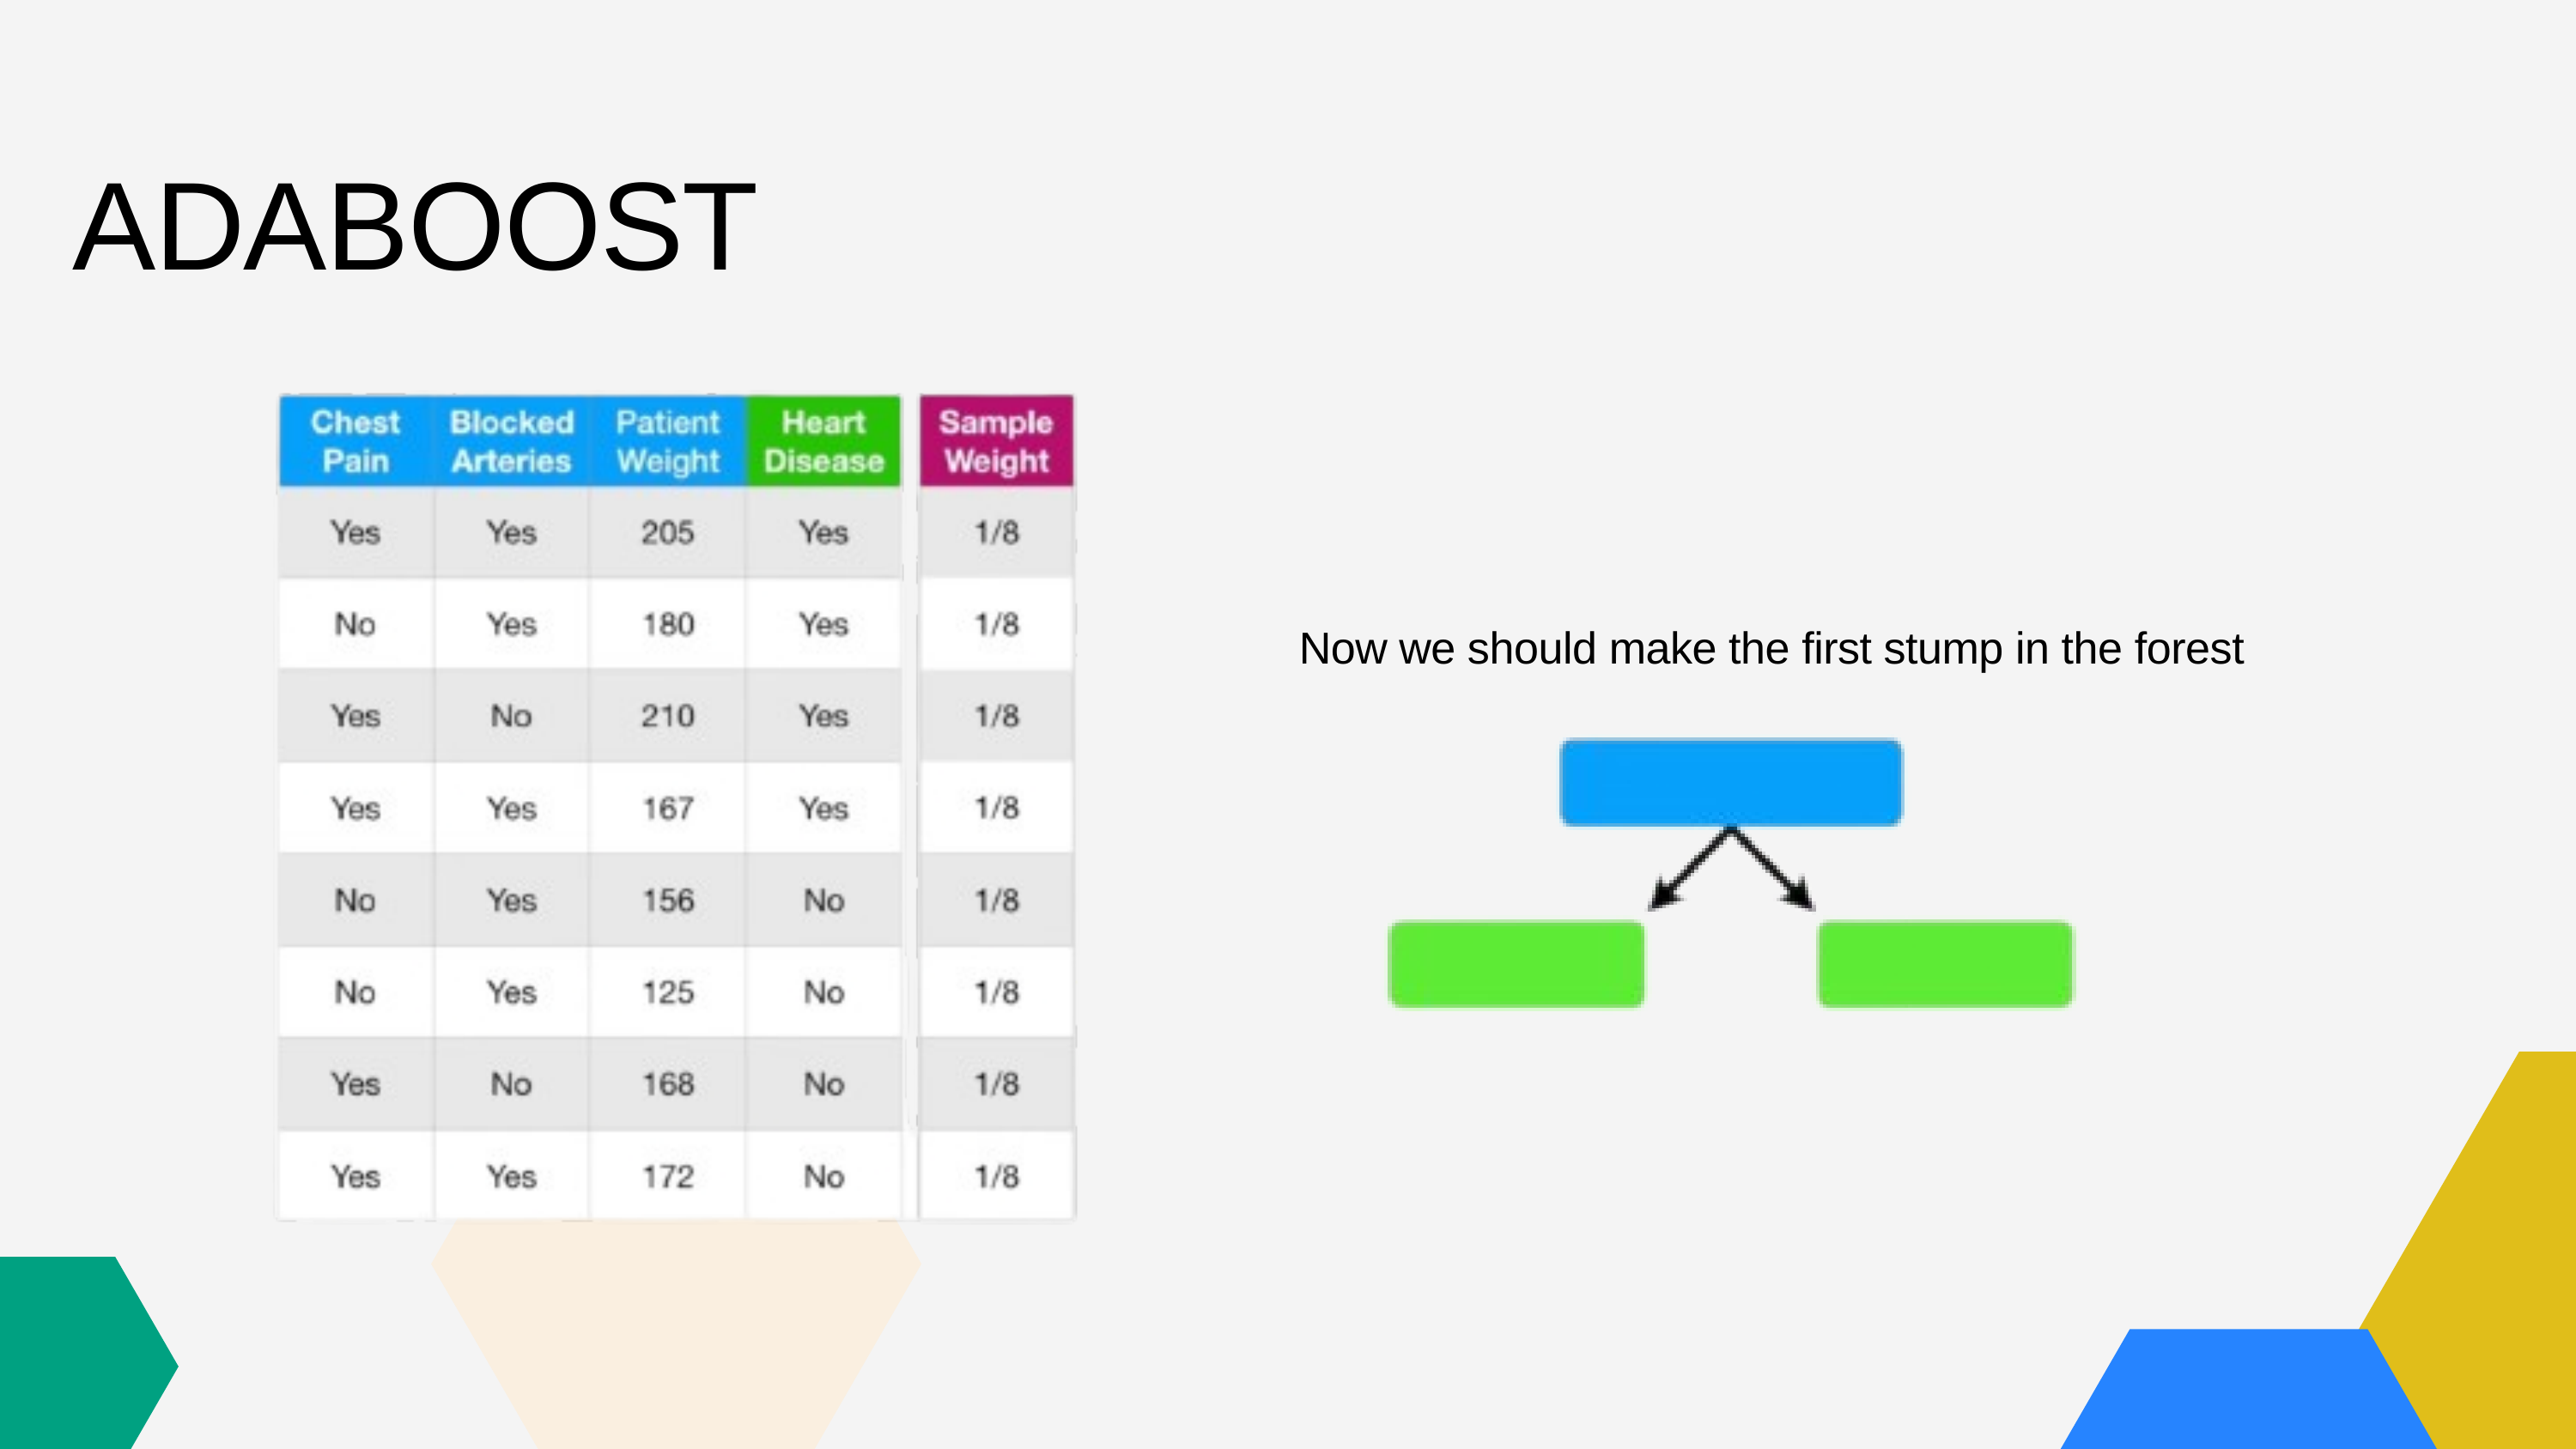

ADABOOST

Now we should make the first stump in the forest